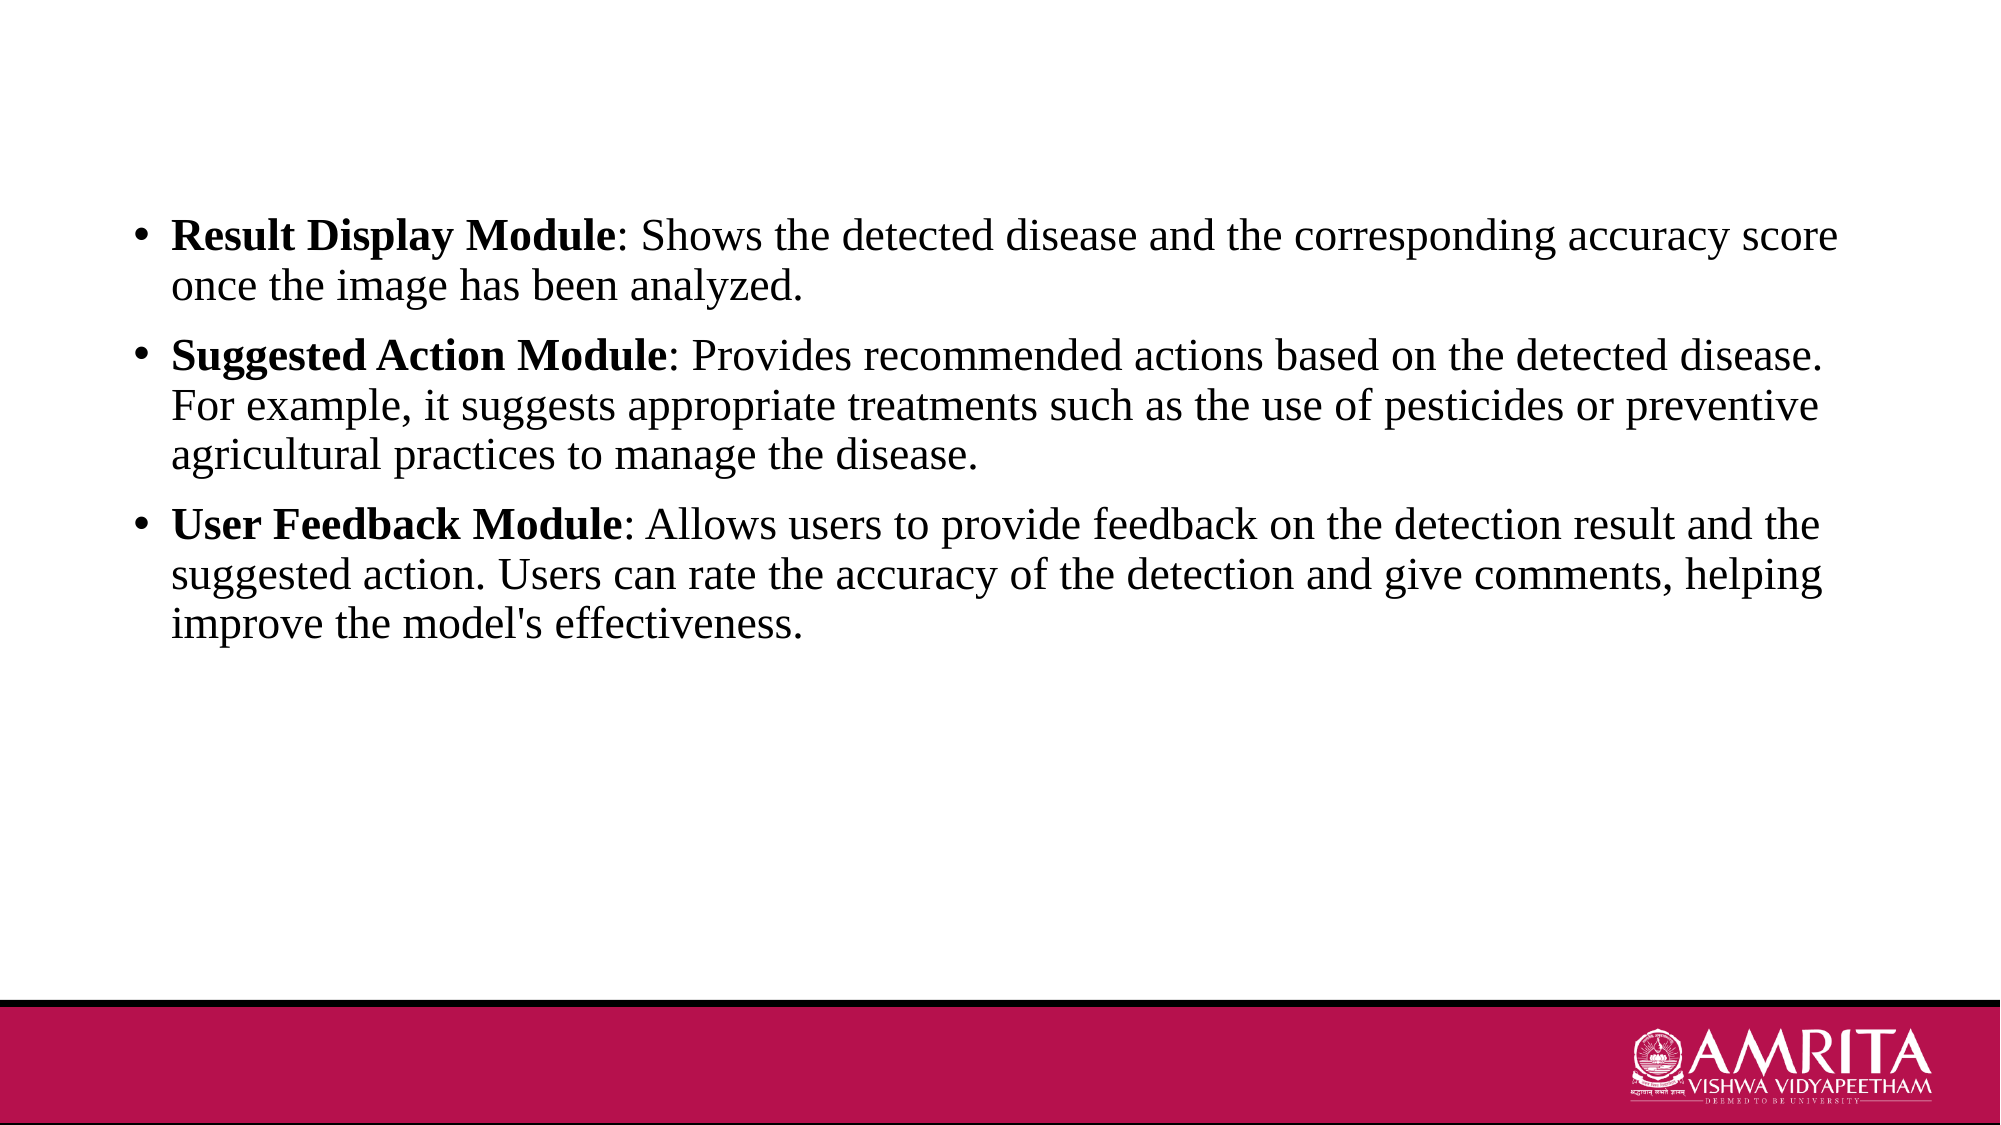

Result Display Module: Shows the detected disease and the corresponding accuracy score once the image has been analyzed.
Suggested Action Module: Provides recommended actions based on the detected disease. For example, it suggests appropriate treatments such as the use of pesticides or preventive agricultural practices to manage the disease.
User Feedback Module: Allows users to provide feedback on the detection result and the suggested action. Users can rate the accuracy of the detection and give comments, helping improve the model's effectiveness.